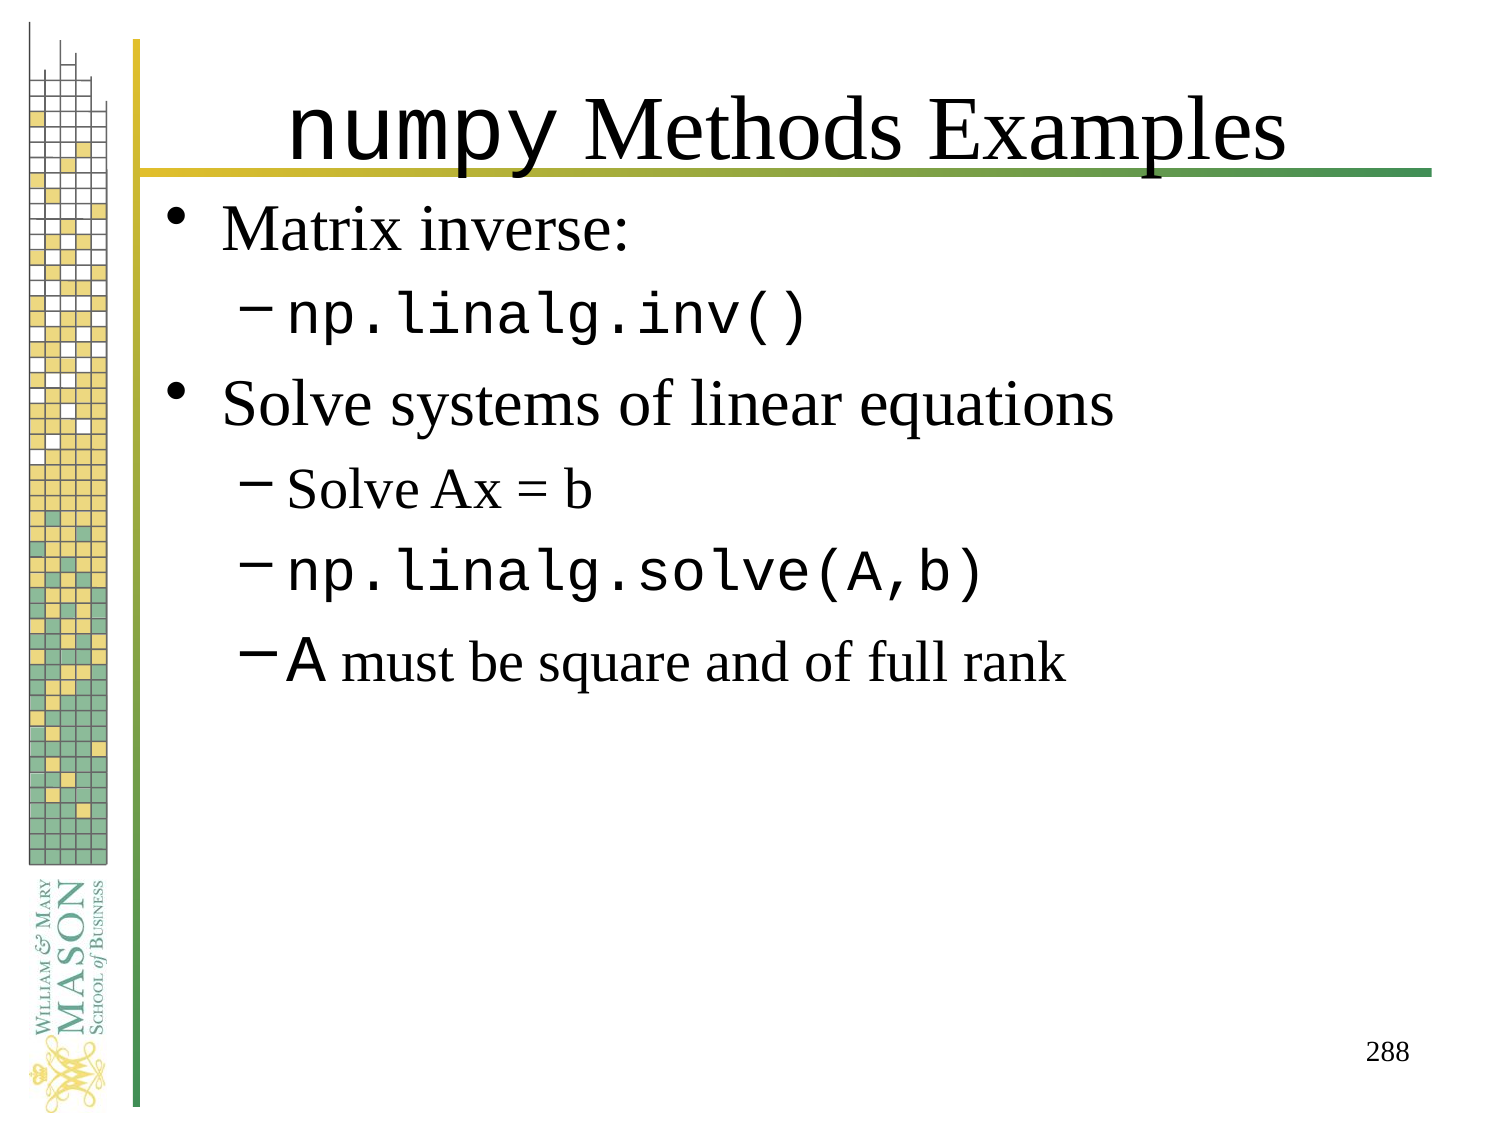

# numpy Methods Examples
Matrix inverse:
np.linalg.inv()
Solve systems of linear equations
Solve Ax = b
np.linalg.solve(A,b)
A must be square and of full rank
288